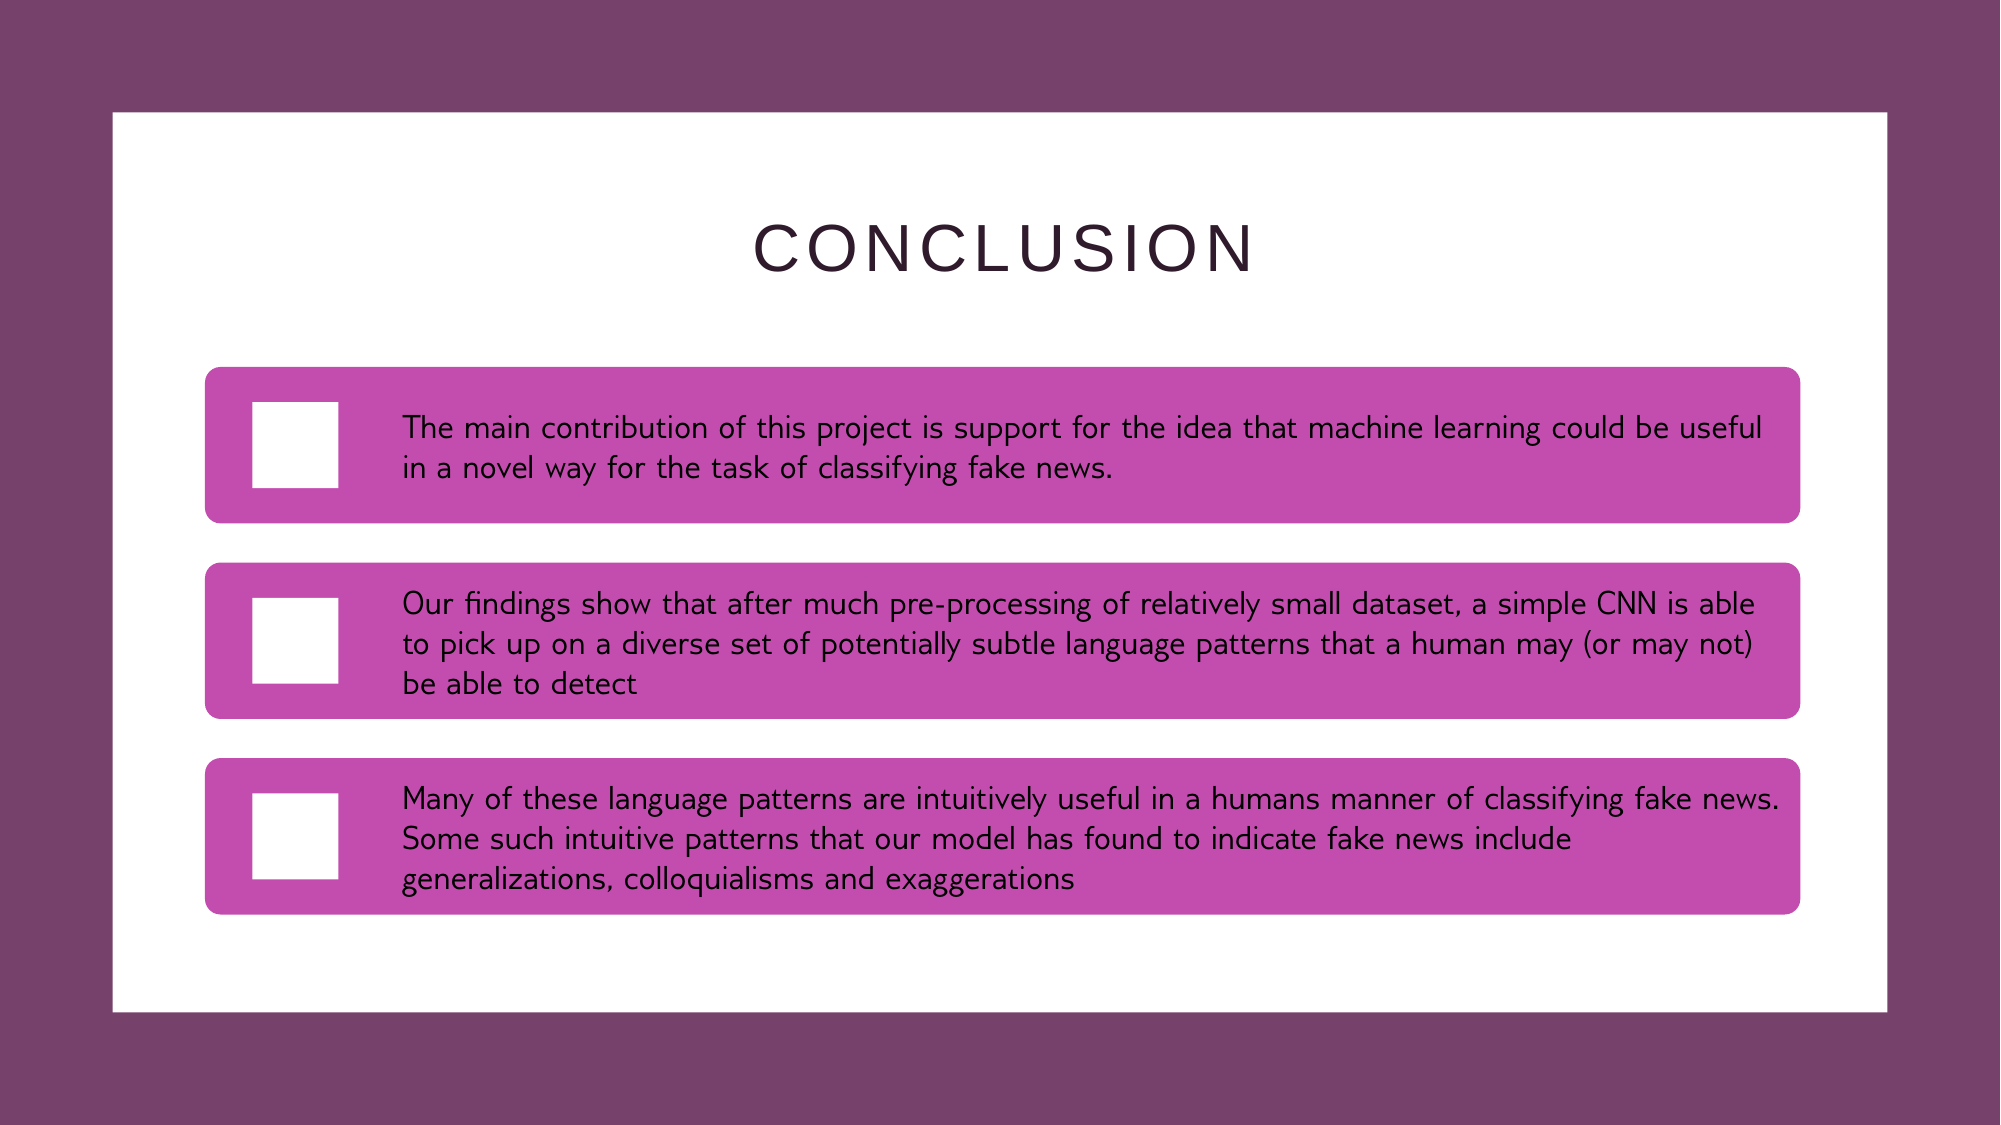

# Conclusion
The main contribution of this project is support for the idea that machine learning could be useful in a novel way for the task of classifying fake news.
Our findings show that after much pre-processing of relatively small dataset, a simple CNN is able to pick up on a diverse set of potentially subtle language patterns that a human may (or may not) be able to detect
Many of these language patterns are intuitively useful in a humans manner of classifying fake news. Some such intuitive patterns that our model has found to indicate fake news include generalizations, colloquialisms and exaggerations